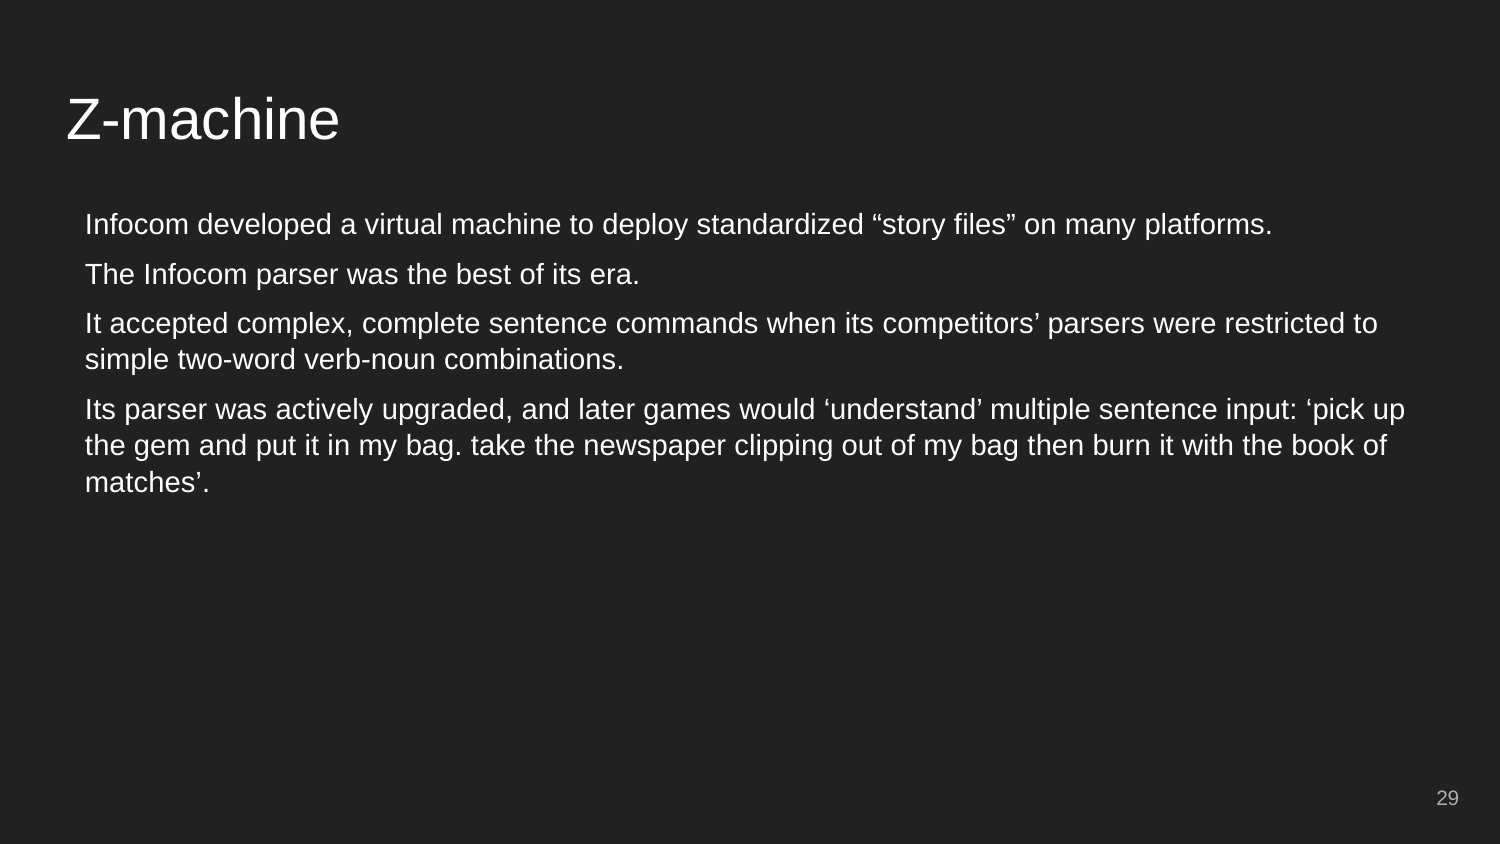

# Z-machine
Infocom developed a virtual machine to deploy standardized “story files” on many platforms.
The Infocom parser was the best of its era.
It accepted complex, complete sentence commands when its competitors’ parsers were restricted to simple two-word verb-noun combinations.
Its parser was actively upgraded, and later games would ‘understand’ multiple sentence input: ‘pick up the gem and put it in my bag. take the newspaper clipping out of my bag then burn it with the book of matches’.
29